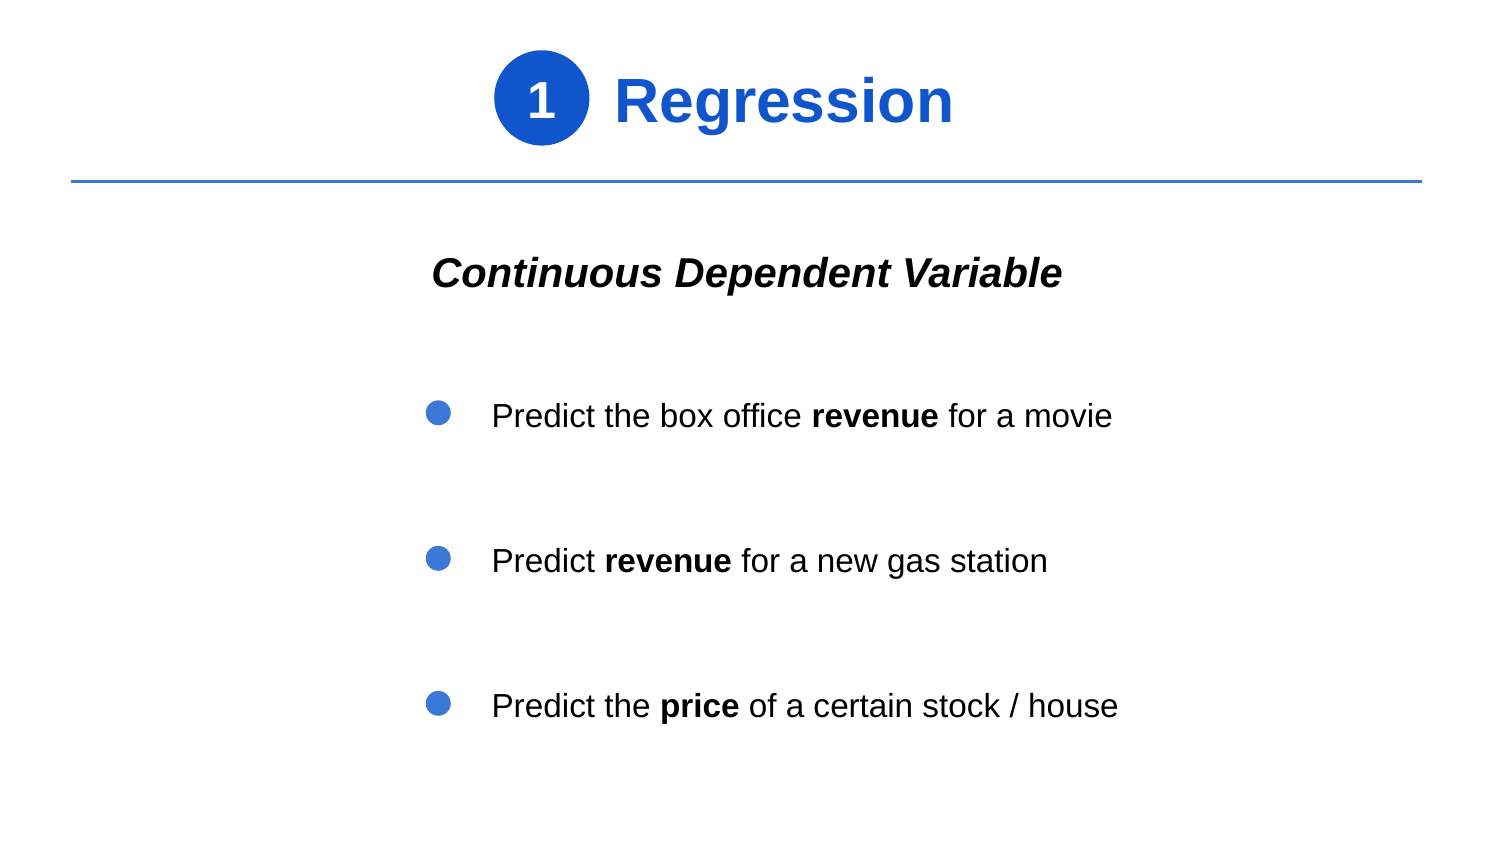

Regression
1
Continuous Dependent Variable
Predict the box office revenue for a movie

Predict revenue for a new gas station

Predict the price of a certain stock / house